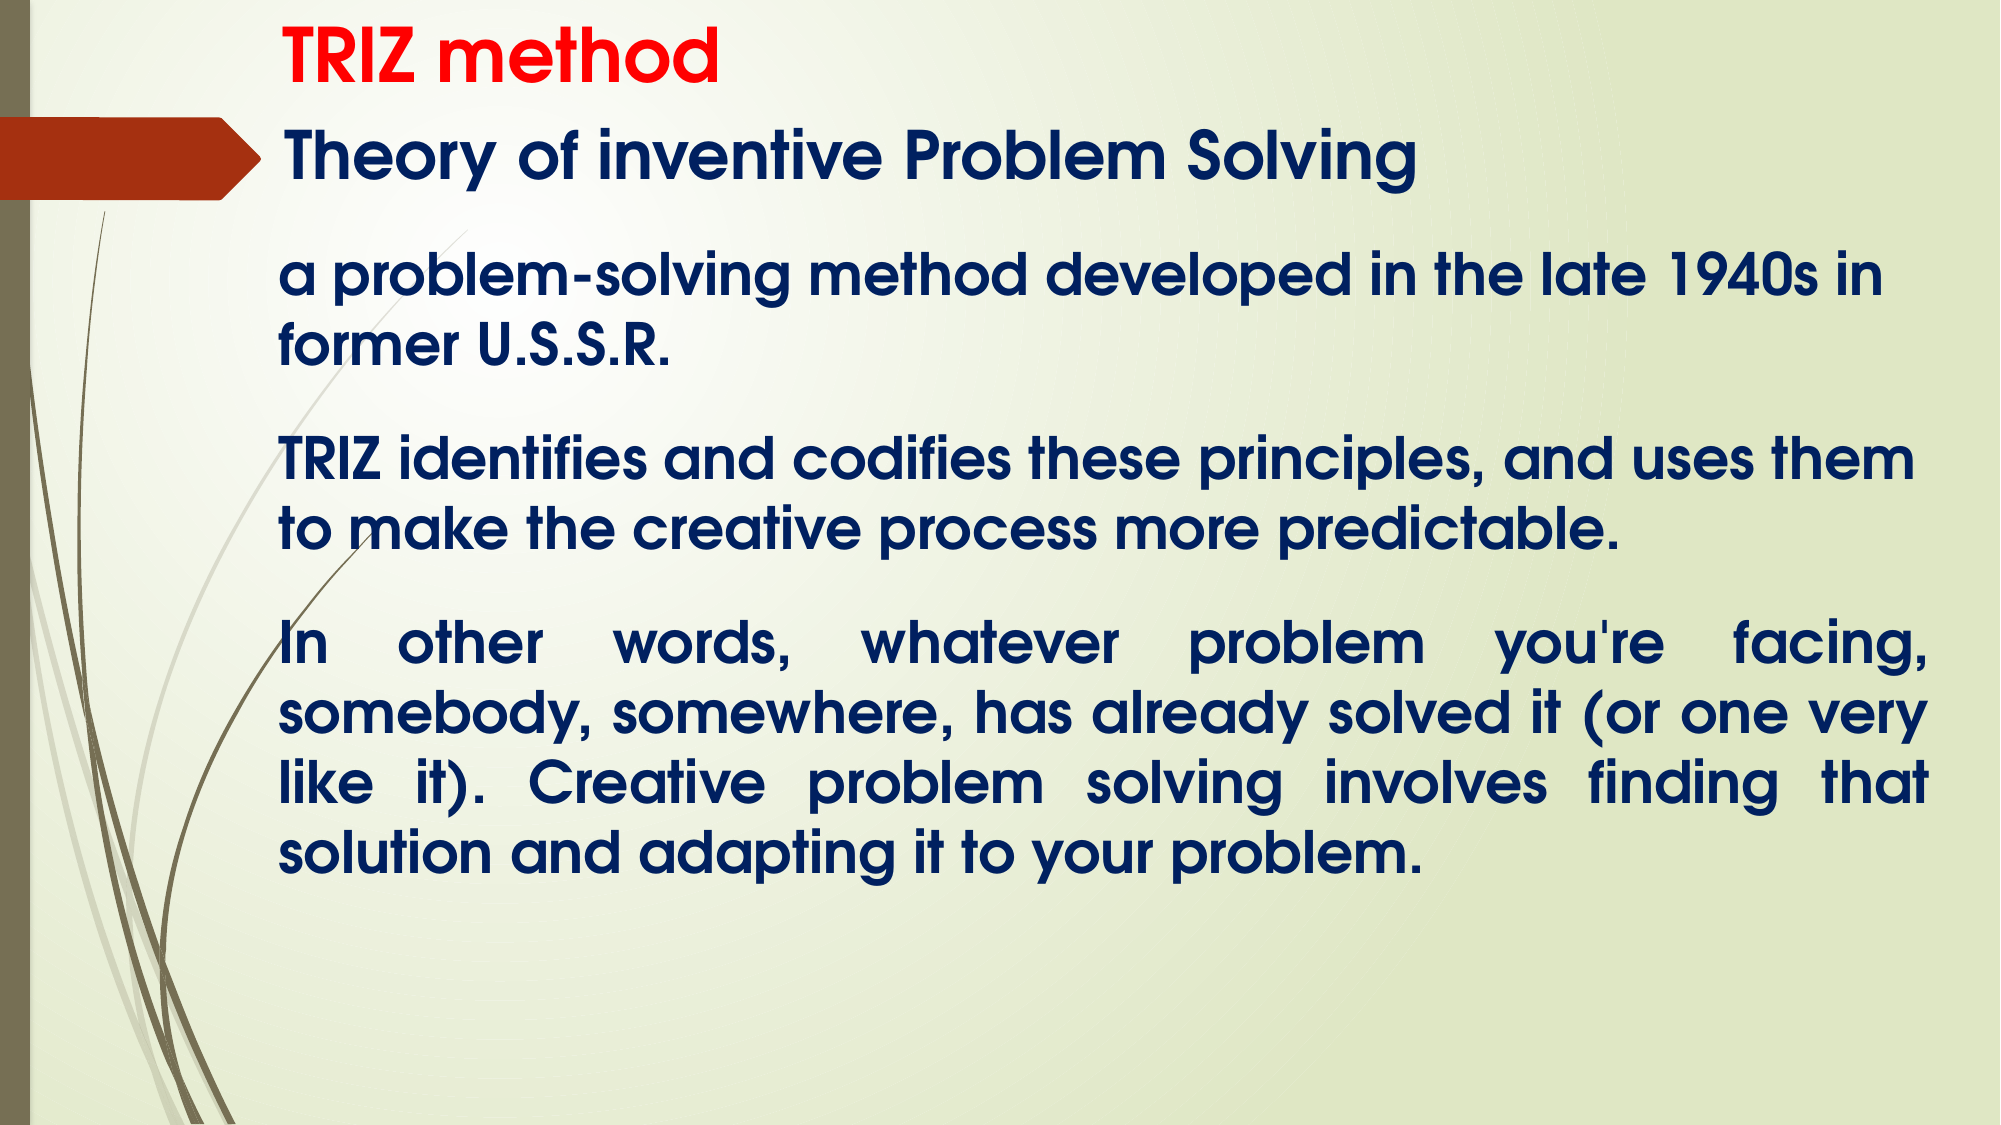

TRIZ method
Theory of inventive Problem Solving
a problem-solving method developed in the late 1940s in former U.S.S.R.
TRIZ identifies and codifies these principles, and uses them to make the creative process more predictable.
In other words, whatever problem you're facing, somebody, somewhere, has already solved it (or one very like it). Creative problem solving involves finding that solution and adapting it to your problem.